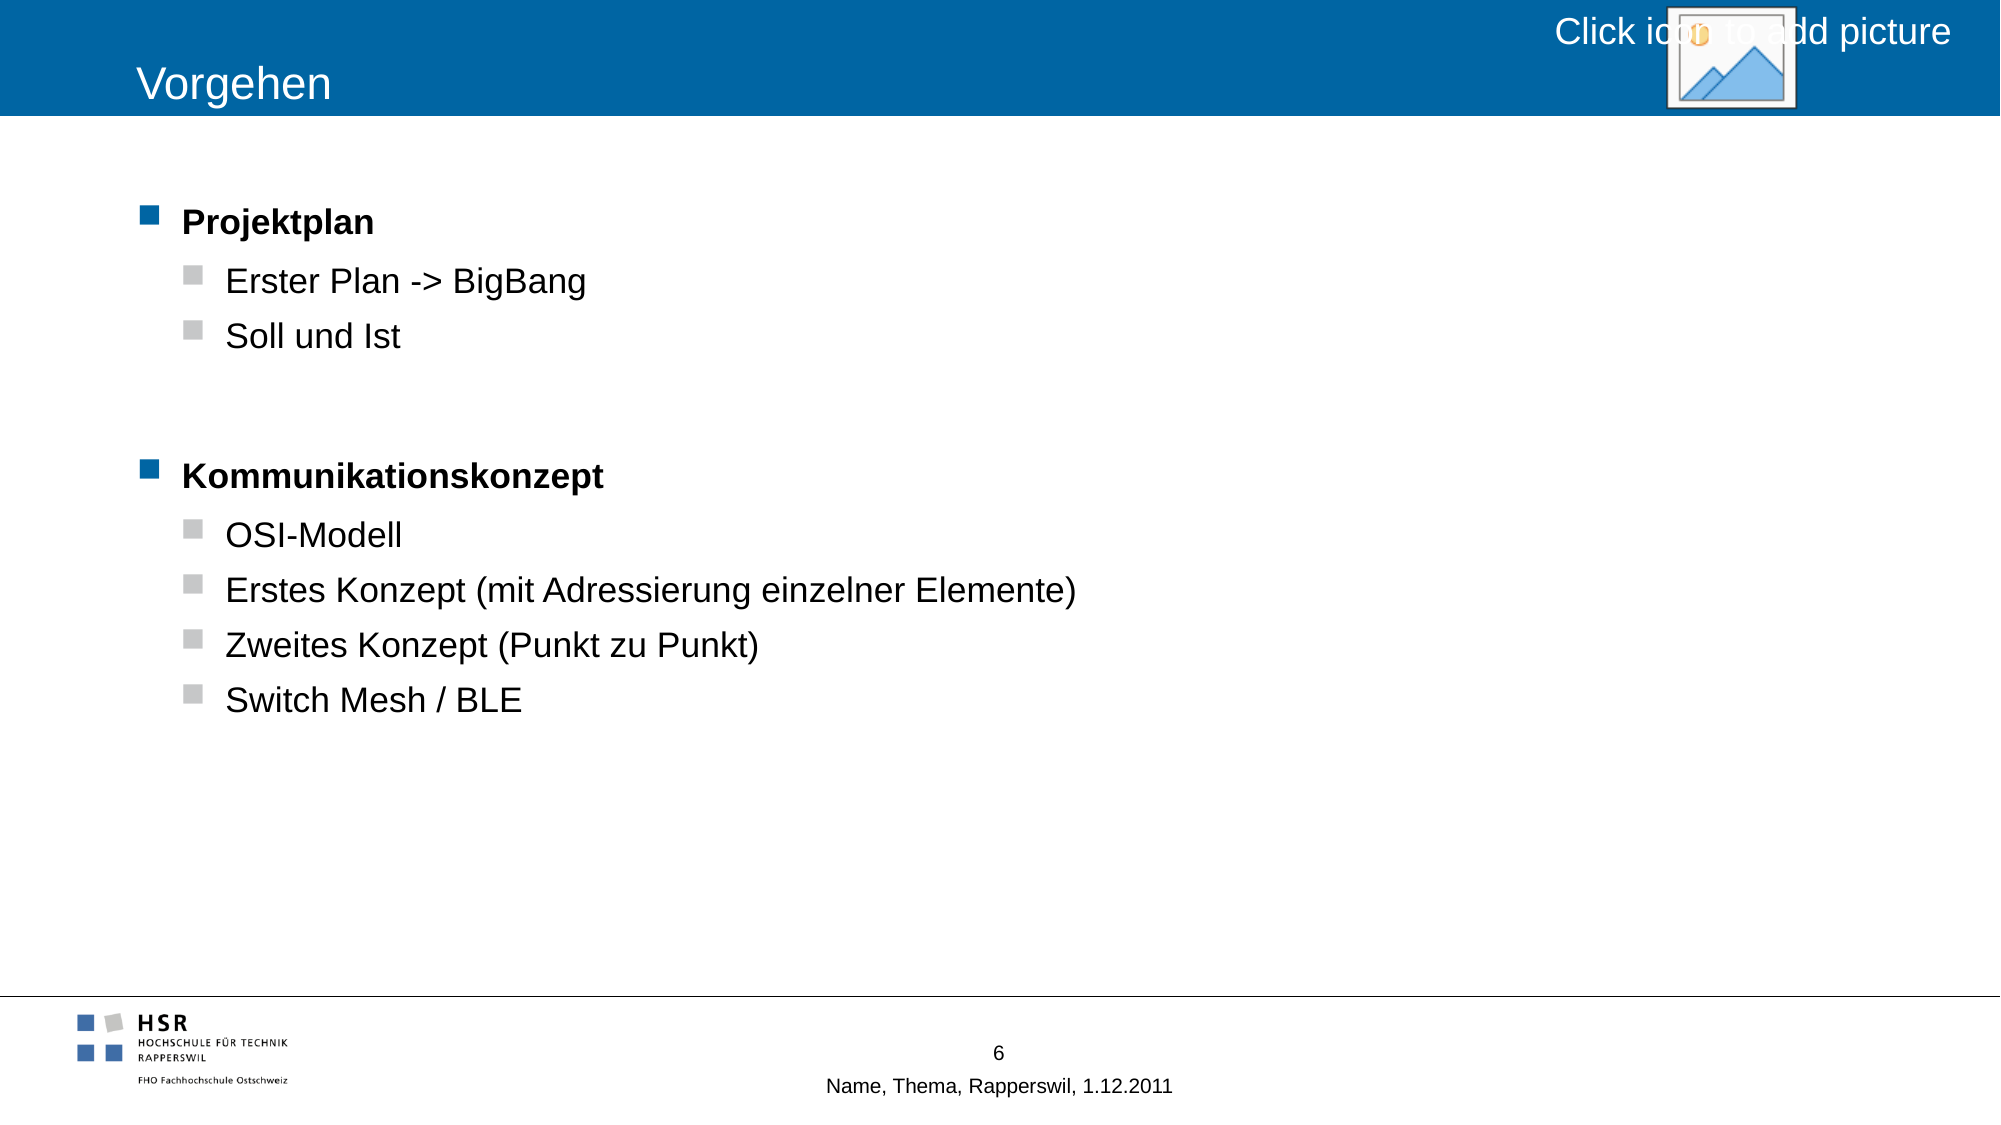

# Vorgehen
Projektplan
Erster Plan -> BigBang
Soll und Ist

Kommunikationskonzept
OSI-Modell
Erstes Konzept (mit Adressierung einzelner Elemente)
Zweites Konzept (Punkt zu Punkt)
Switch Mesh / BLE
6
Name, Thema, Rapperswil, 1.12.2011